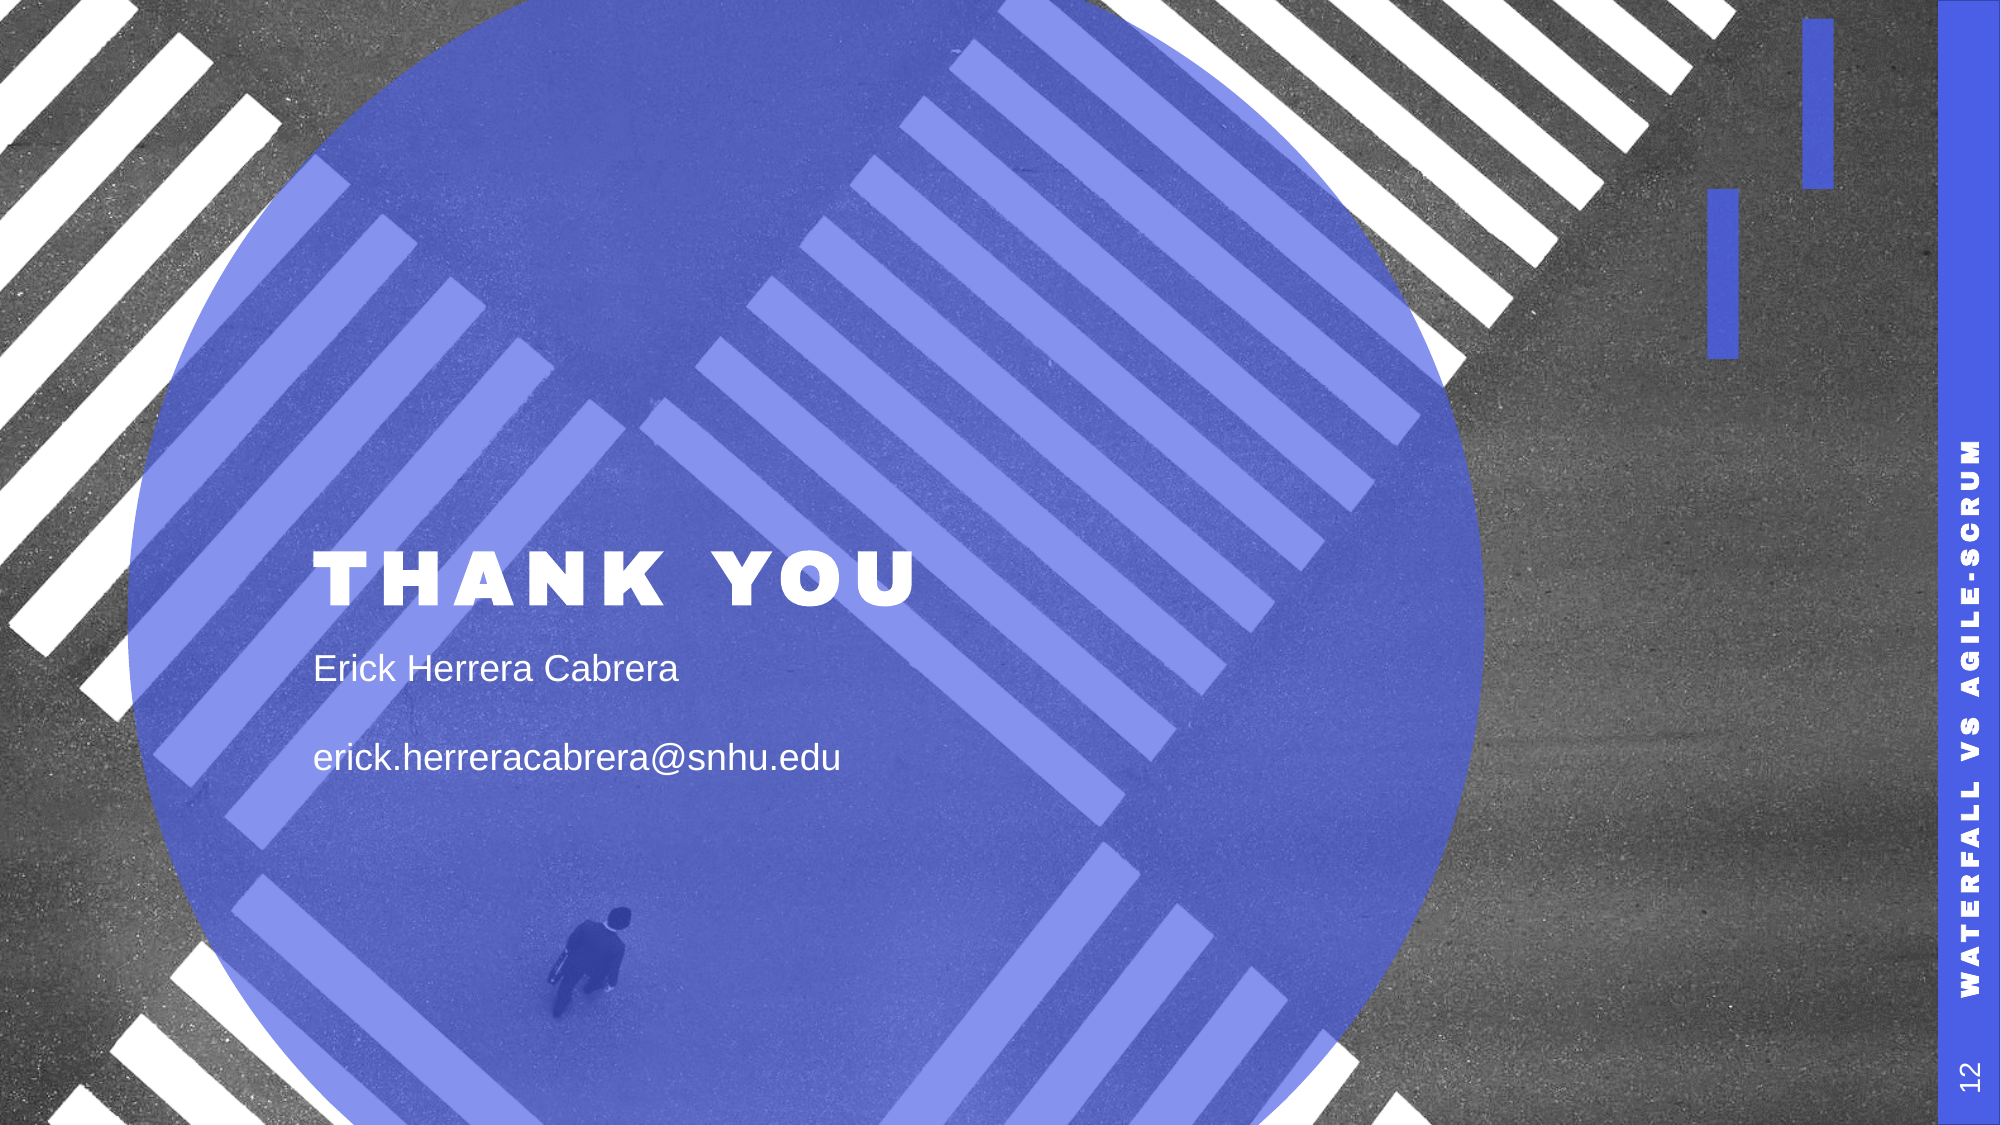

# THANK YOU
Waterfall vs Agile-Scrum
Erick Herrera Cabrera
erick.herreracabrera@snhu.edu

12